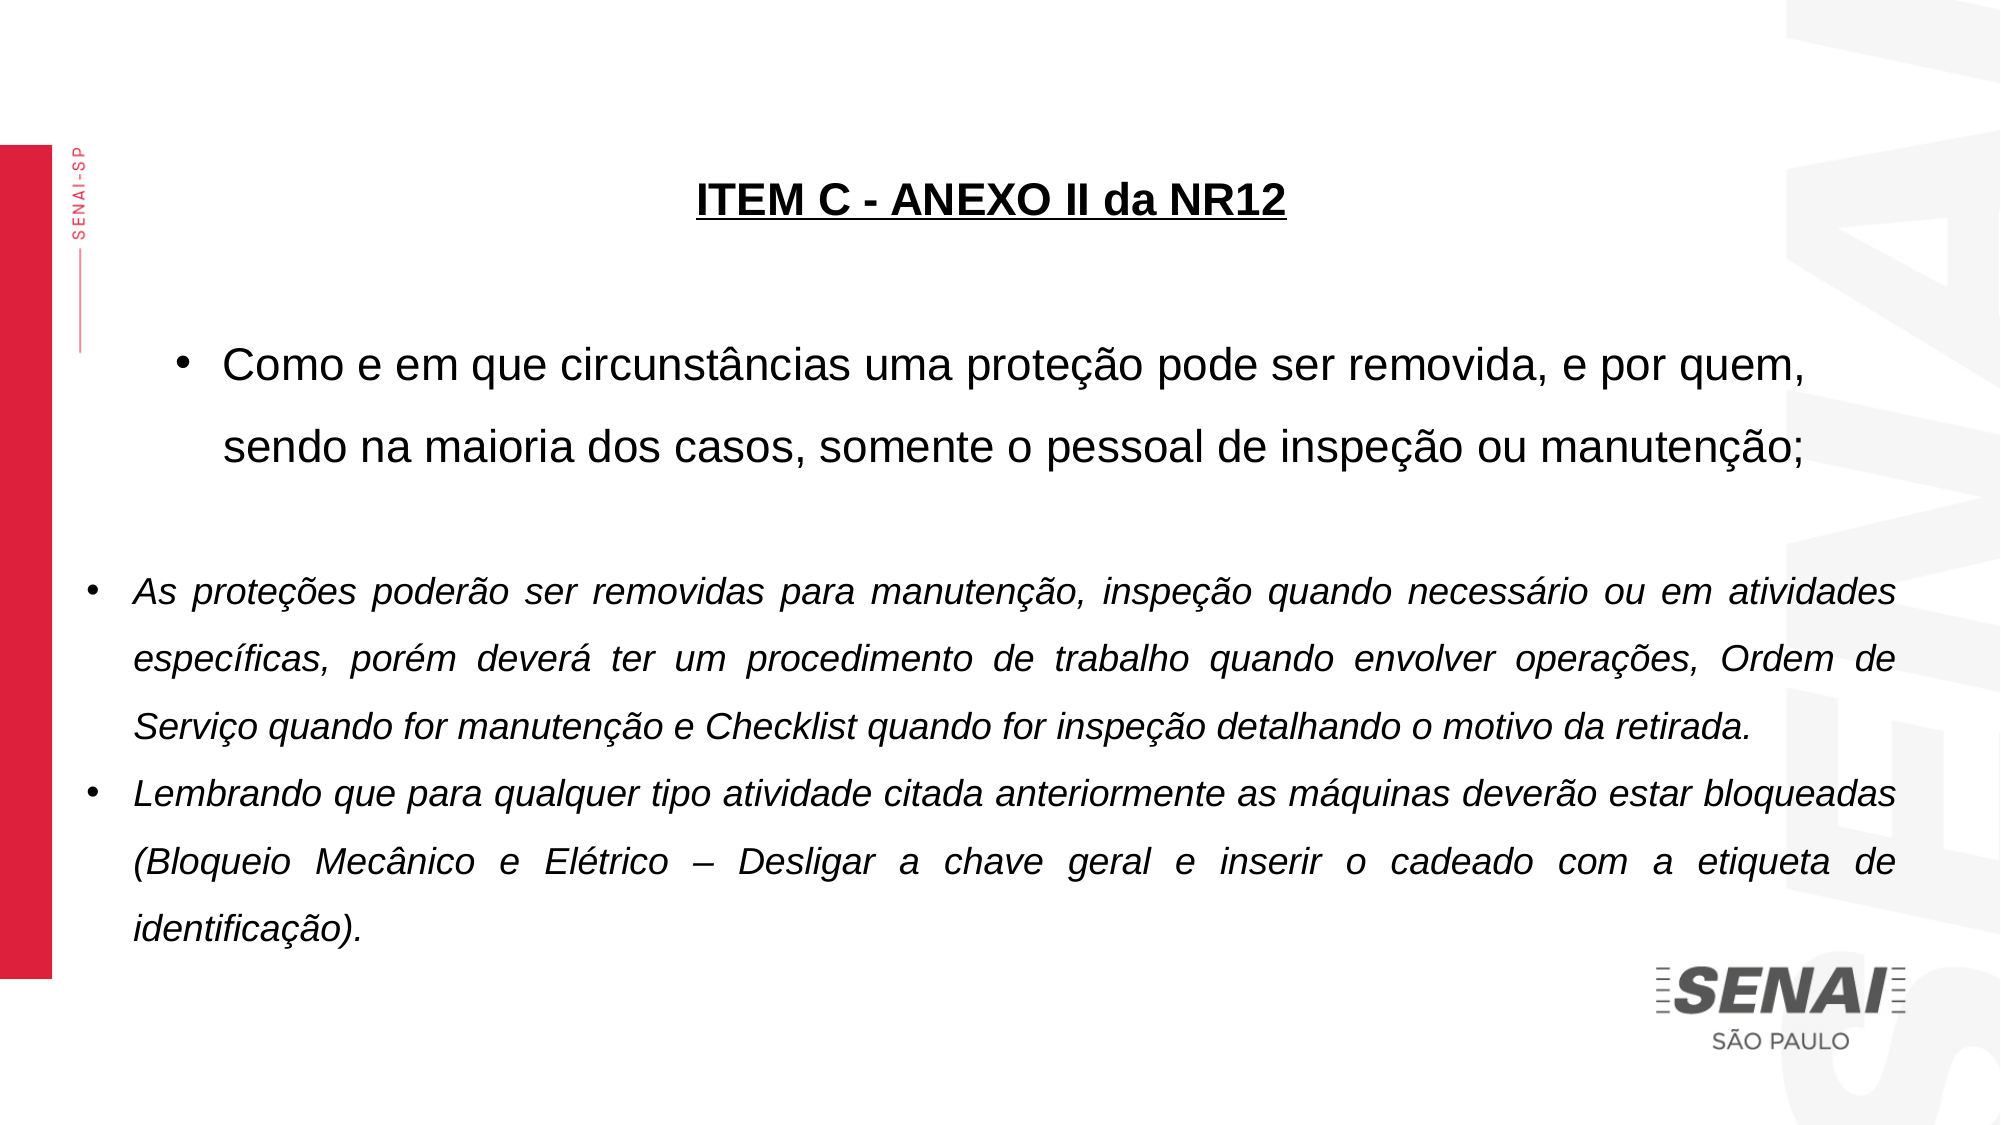

ITEM C - ANEXO II da NR12

Como e em que circunstâncias uma proteção pode ser removida, e por quem, sendo na maioria dos casos, somente o pessoal de inspeção ou manutenção;
As proteções poderão ser removidas para manutenção, inspeção quando necessário ou em atividades específicas, porém deverá ter um procedimento de trabalho quando envolver operações, Ordem de Serviço quando for manutenção e Checklist quando for inspeção detalhando o motivo da retirada.
Lembrando que para qualquer tipo atividade citada anteriormente as máquinas deverão estar bloqueadas (Bloqueio Mecânico e Elétrico – Desligar a chave geral e inserir o cadeado com a etiqueta de identificação).